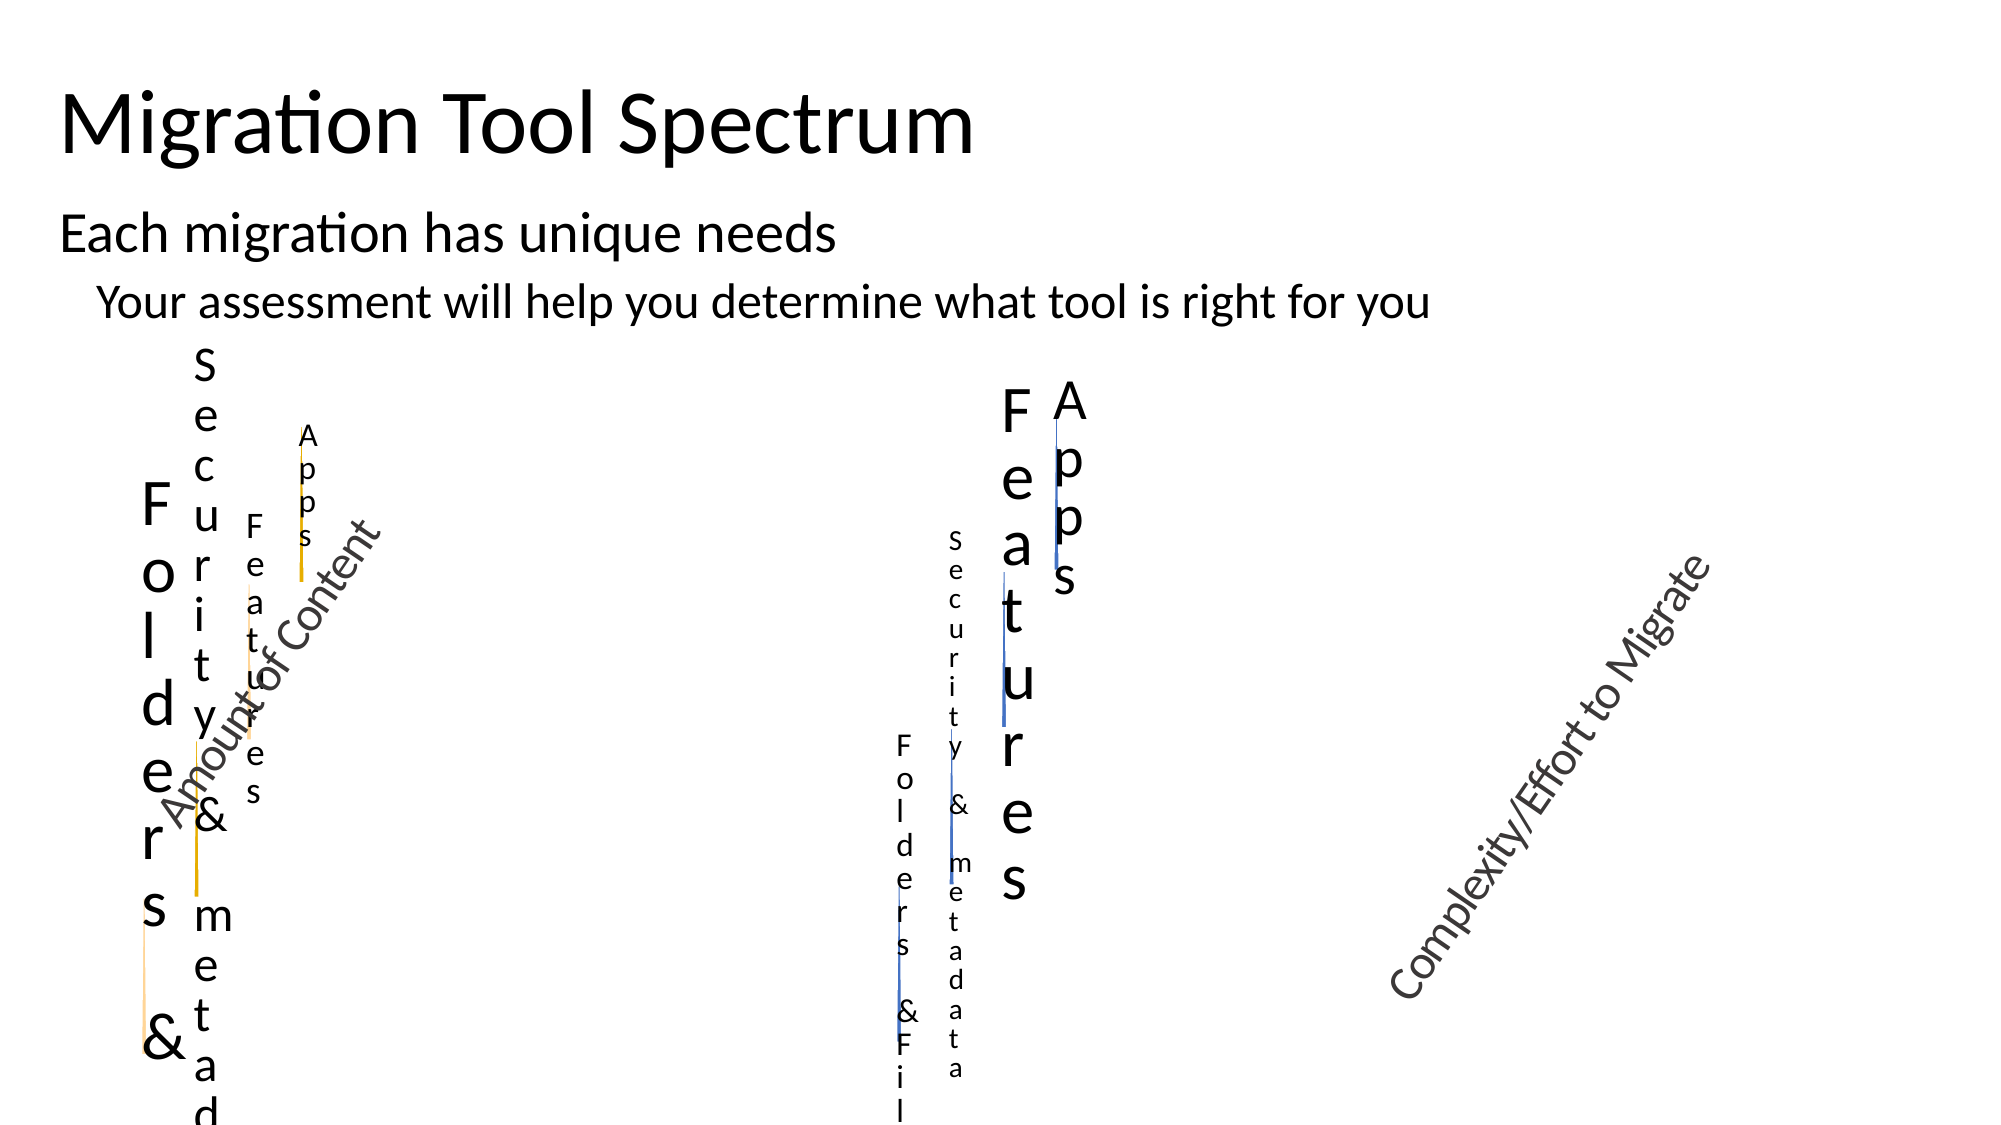

# Migration Tool Spectrum
Each migration has unique needs
Your assessment will help you determine what tool is right for you

Amount of Content
Complexity/Effort to Migrate